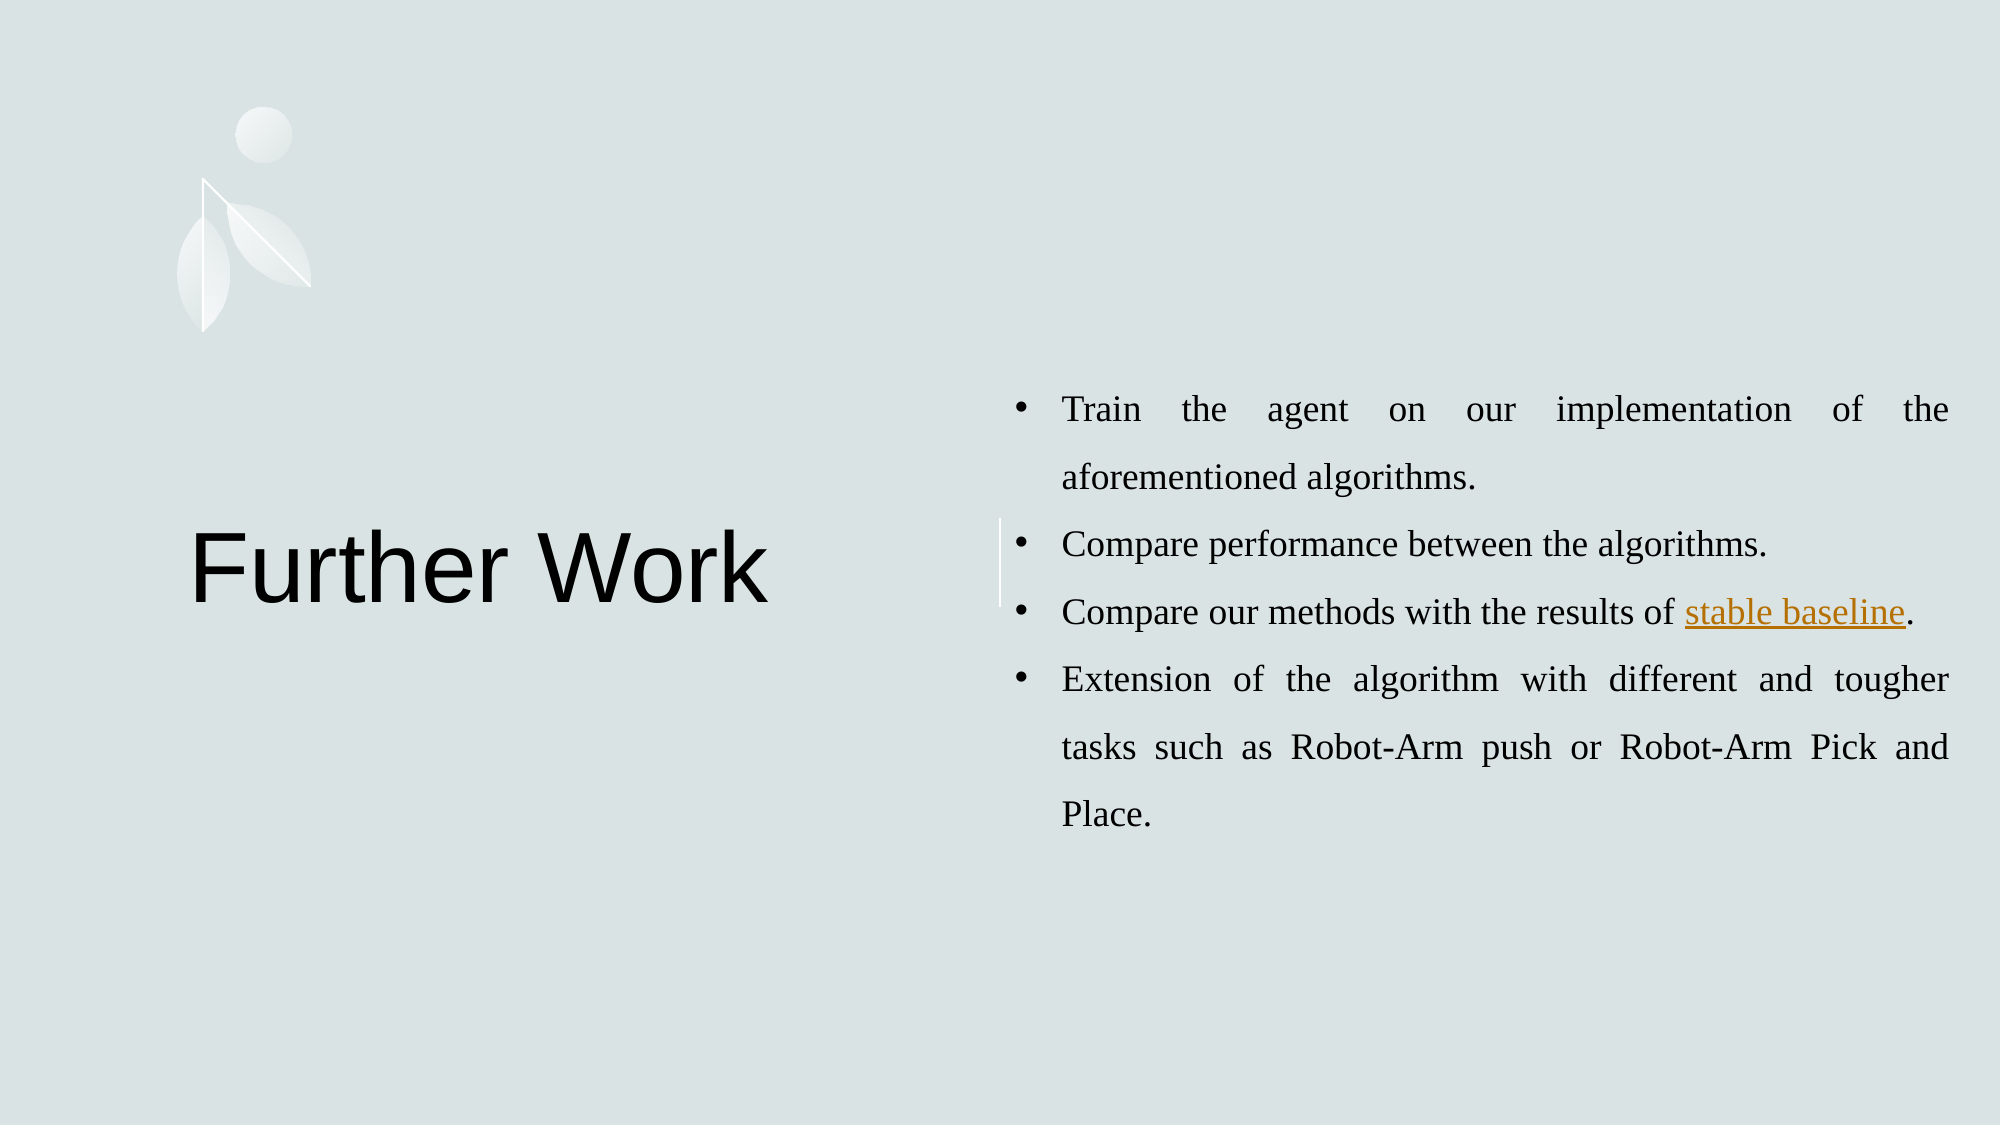

Train the agent on our implementation of the aforementioned algorithms.
Compare performance between the algorithms.
Compare our methods with the results of stable baseline.
Extension of the algorithm with different and tougher tasks such as Robot-Arm push or Robot-Arm Pick and Place.
# Further Work